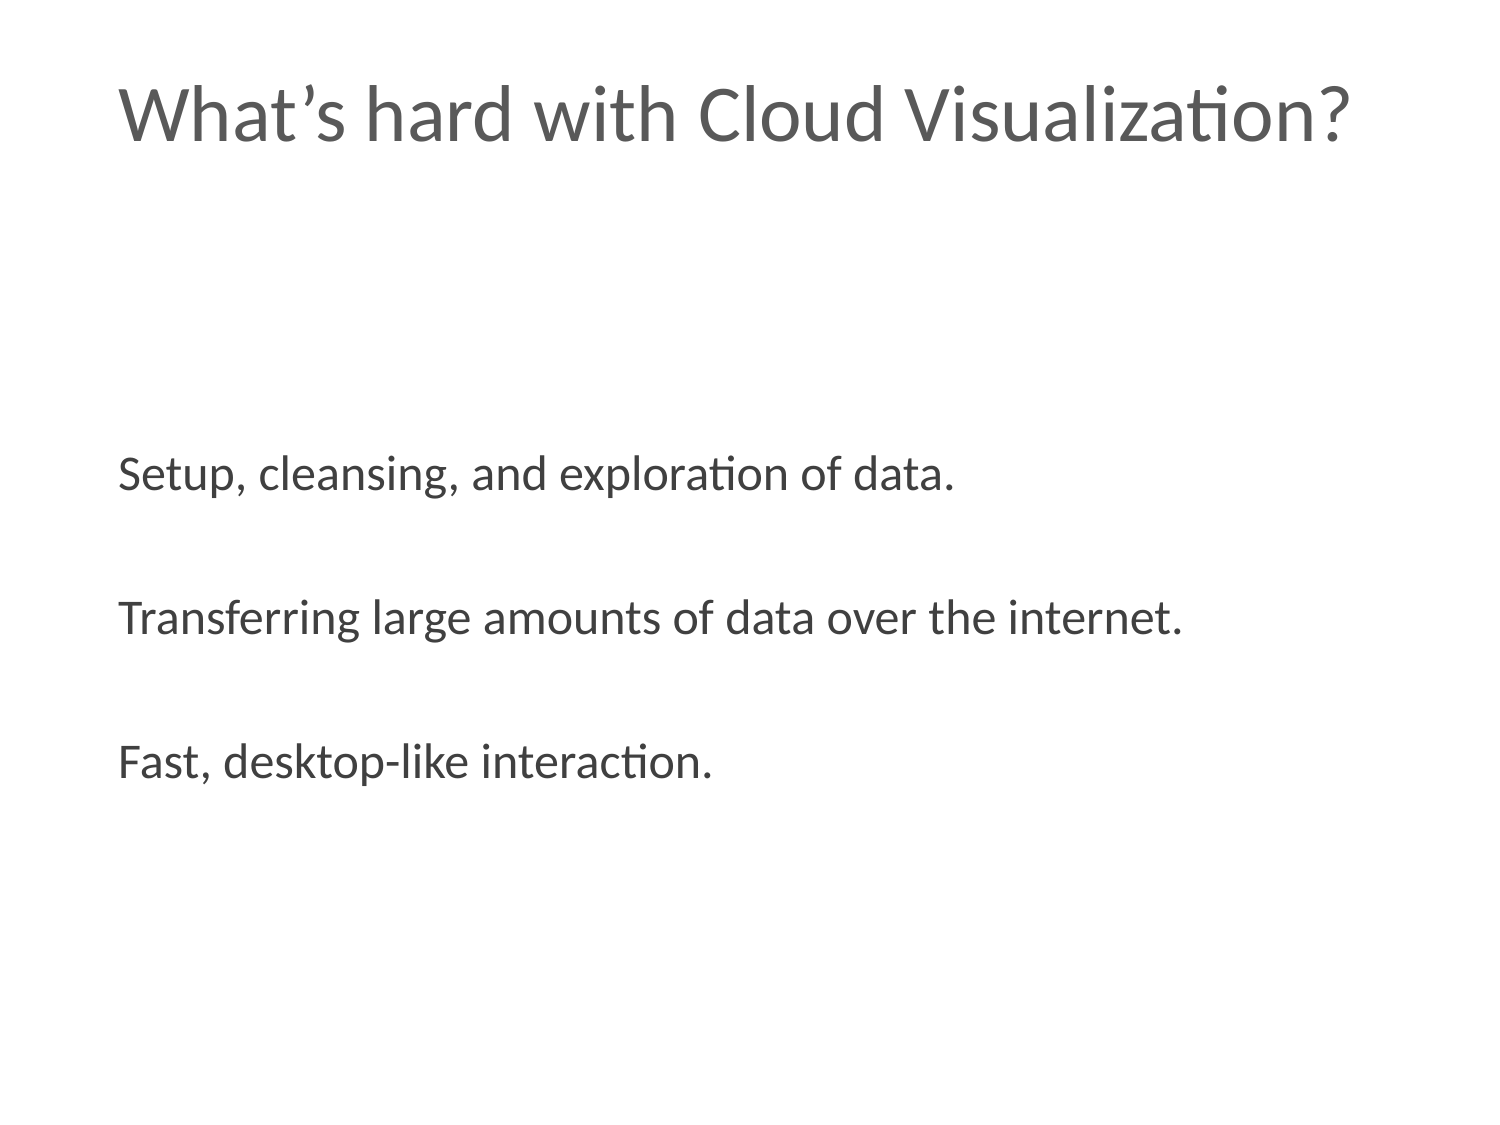

# What’s hard with Cloud Visualization?
Setup, cleansing, and exploration of data.

Transferring large amounts of data over the internet.

Fast, desktop-like interaction.